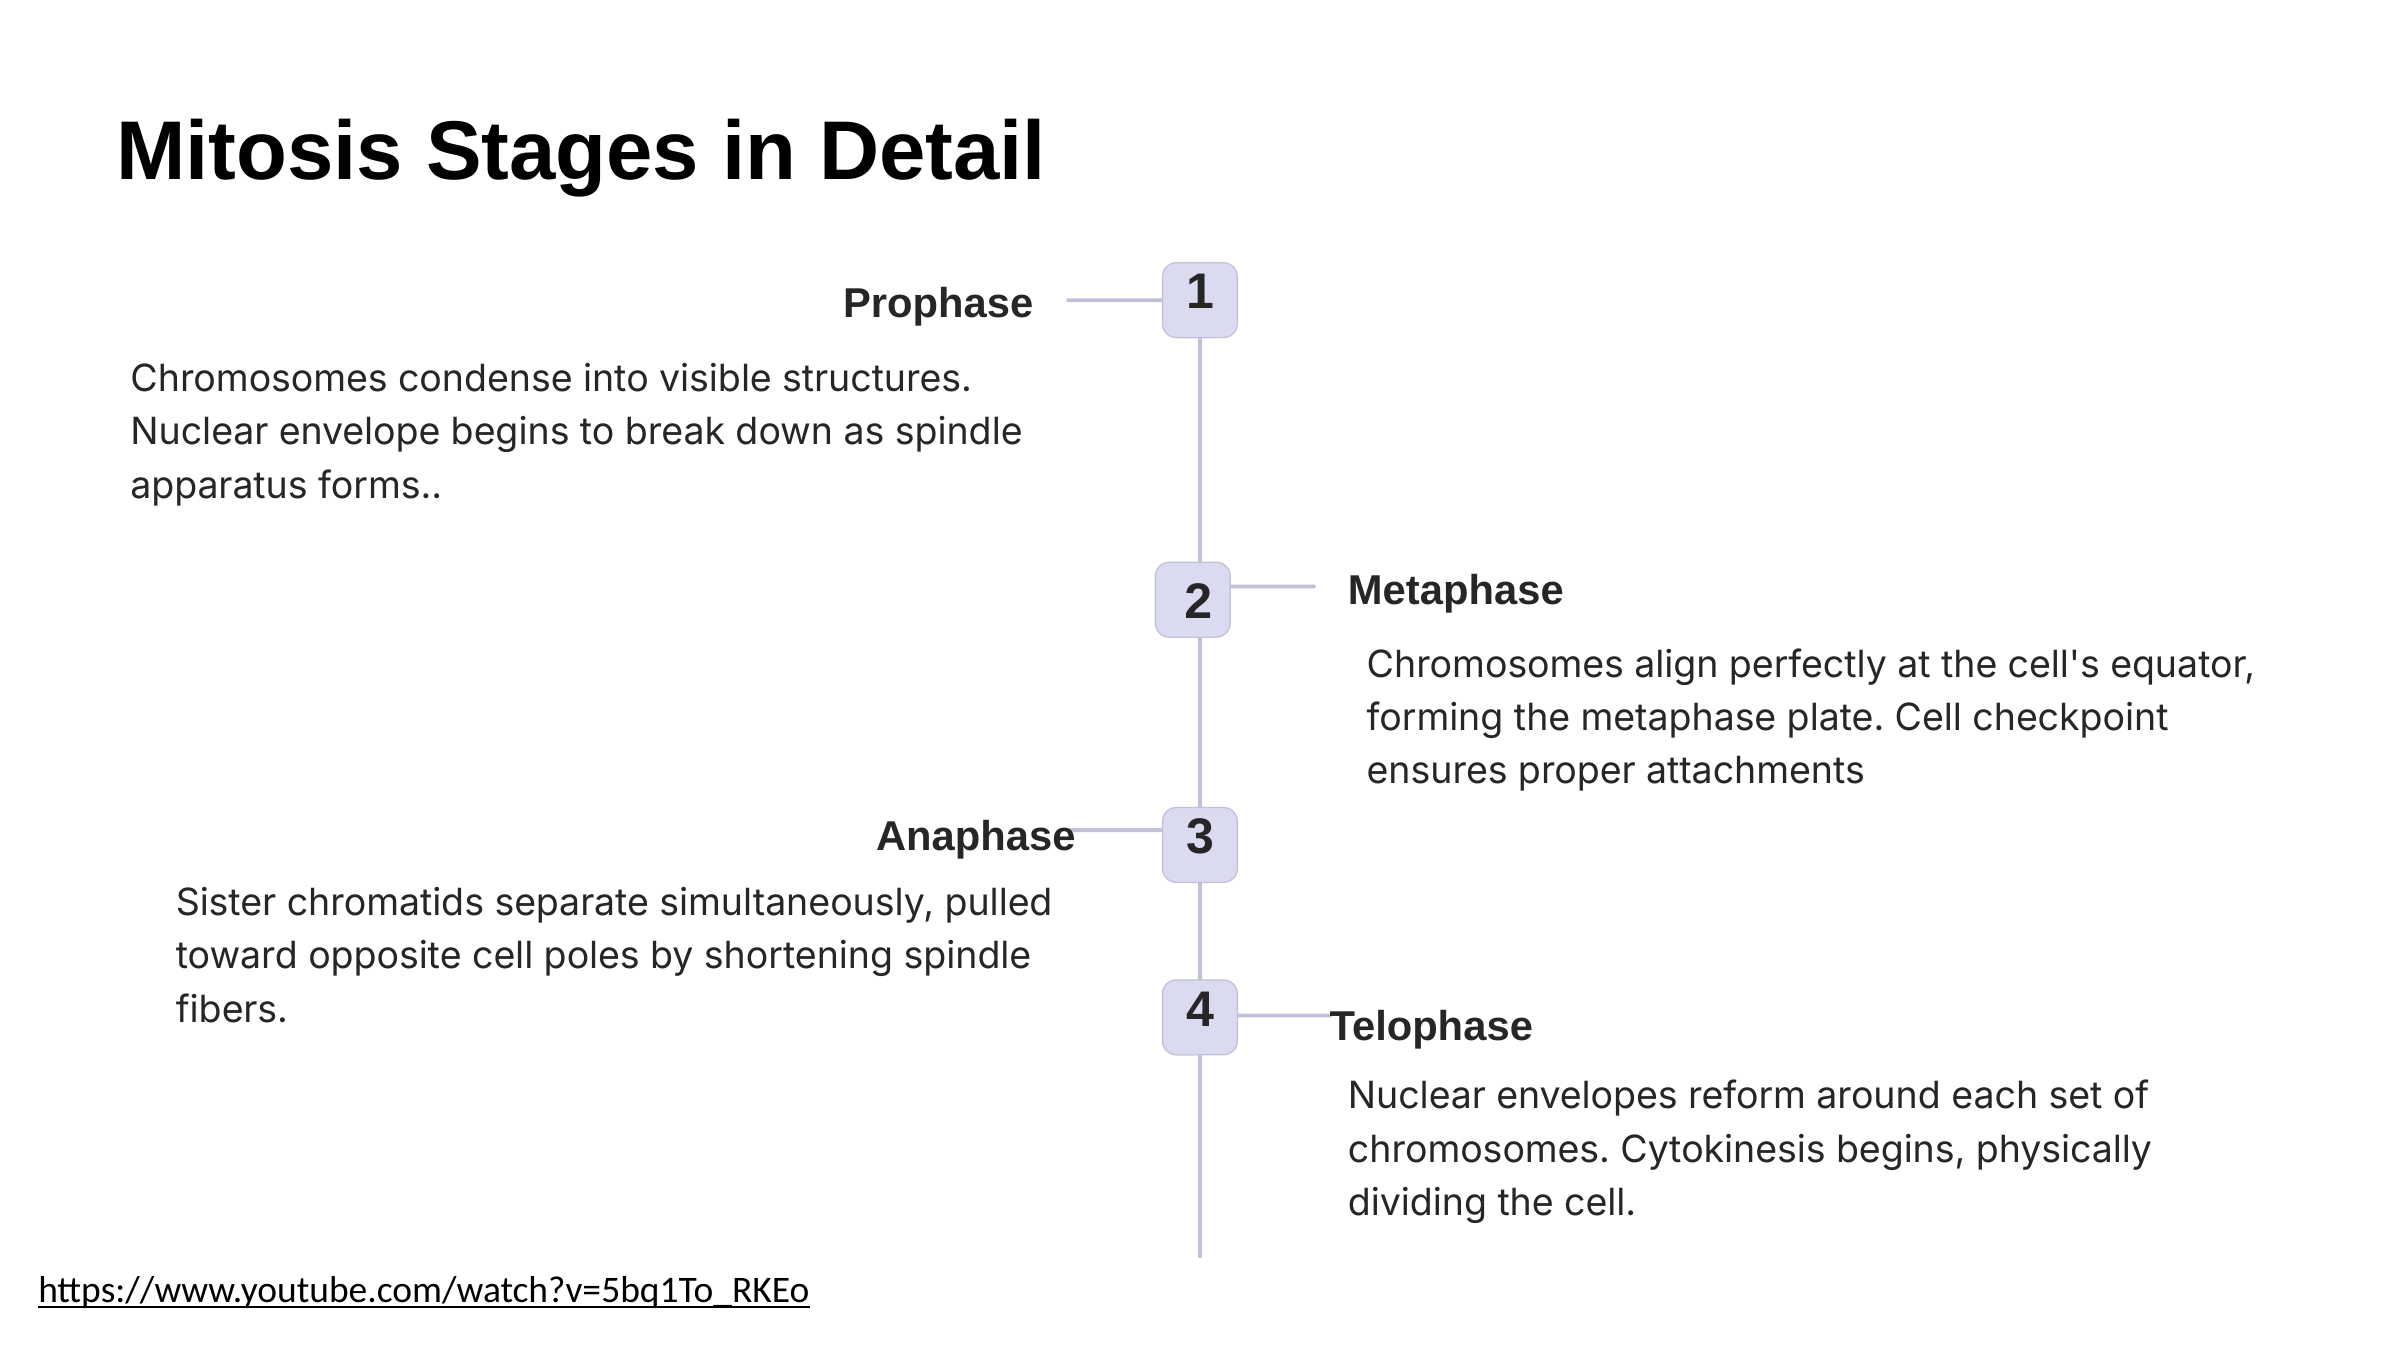

Mitosis Stages in Detail

1
Prophase

Chromosomes condense into visible structures. Nuclear envelope begins to break down as spindle apparatus forms..
Metaphase

2

Chromosomes align perfectly at the cell's equator, forming the metaphase plate. Cell checkpoint ensures proper attachments
Anaphase

3

Sister chromatids separate simultaneously, pulled toward opposite cell poles by shortening spindle fibers.

4
Telophase

Nuclear envelopes reform around each set of chromosomes. Cytokinesis begins, physically dividing the cell.
https://www.youtube.com/watch?v=5bq1To_RKEo